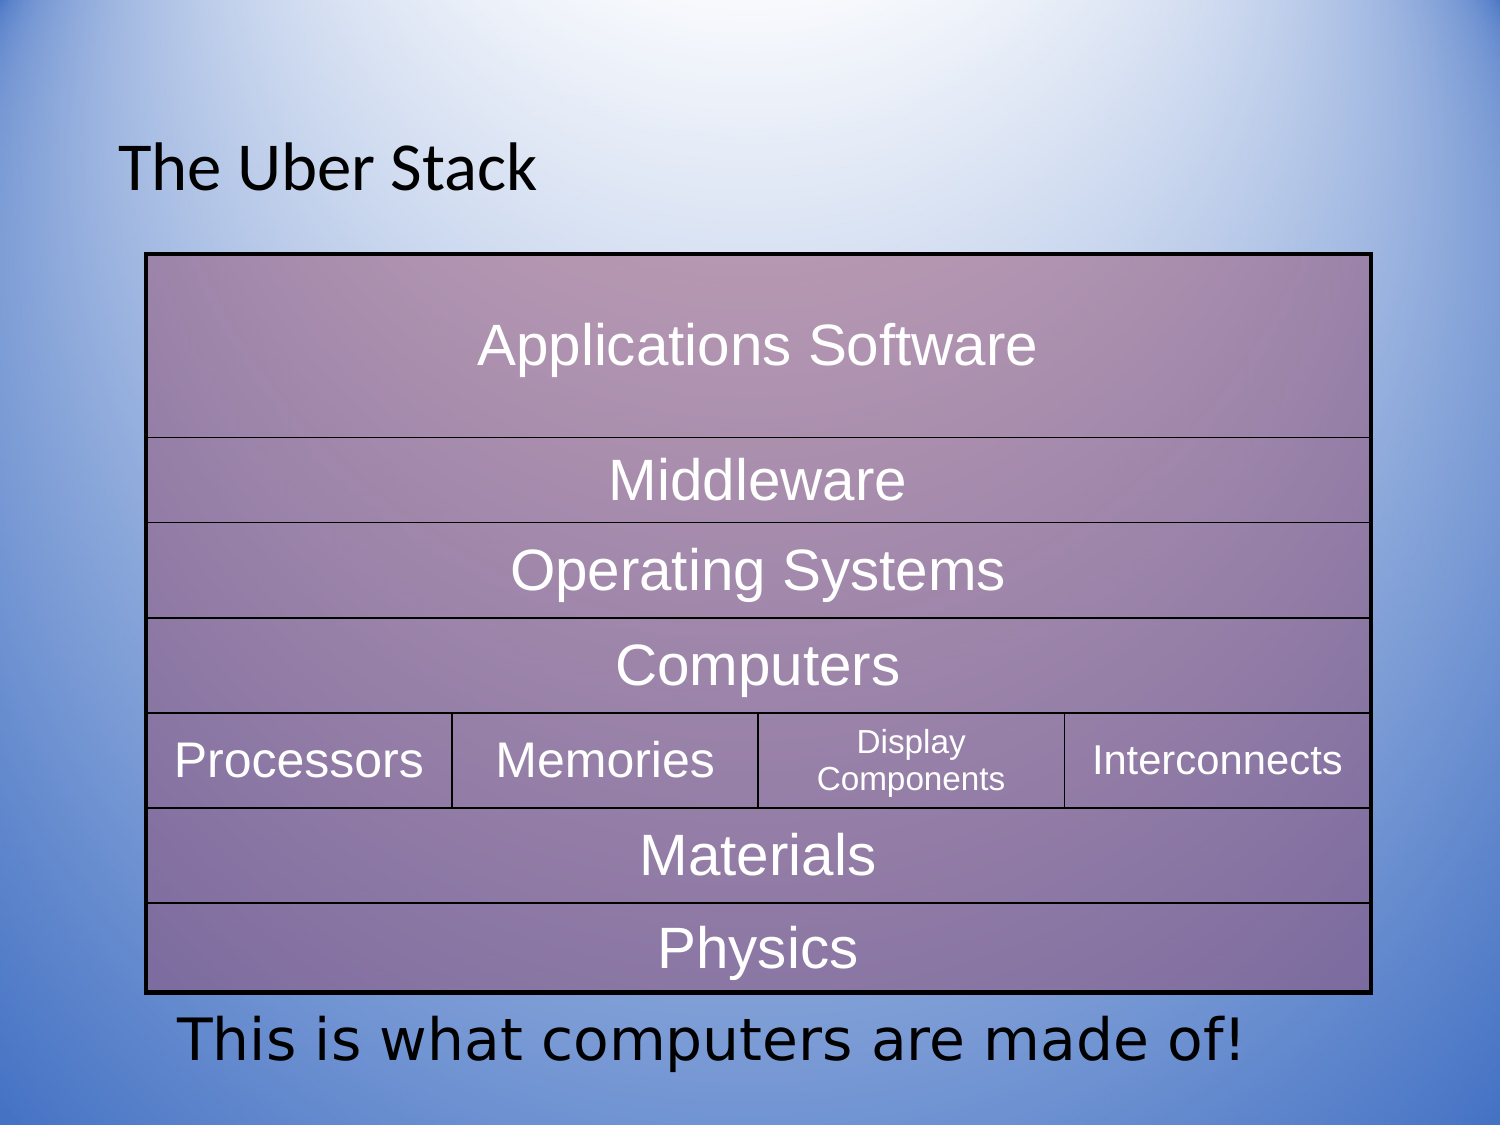

# The Uber Stack
| Applications Software |  |  |  |
| --- | --- | --- | --- |
| Middleware |  |  |  |
| Operating Systems |  |  |  |
| Computers |  |  |  |
| Processors | Memories | Display Components | Interconnects |
| Materials |  |  |  |
| Physics |  |  |  |
This is what computers are made of!